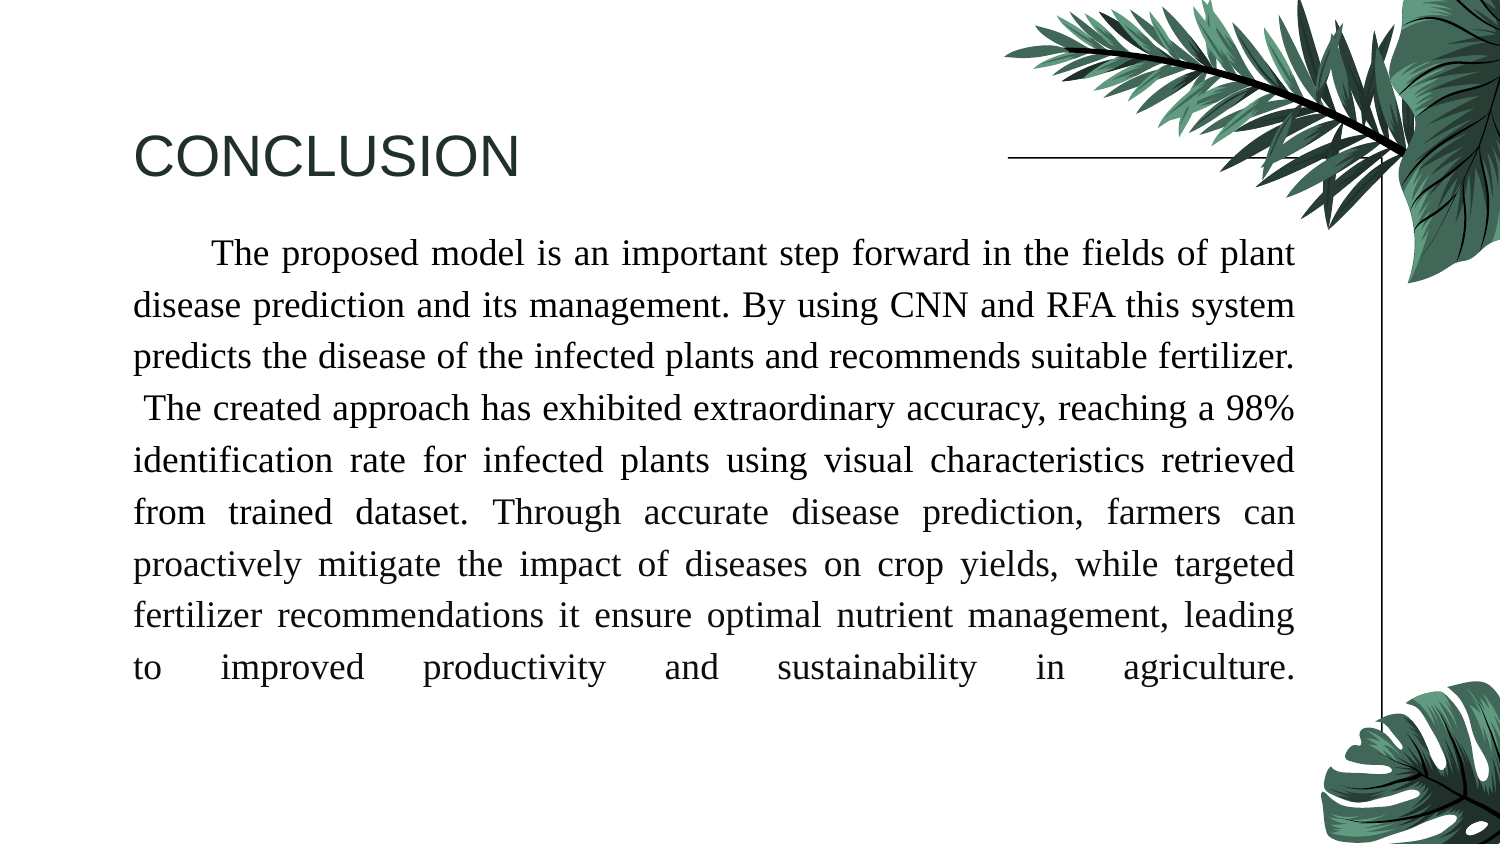

# CONCLUSION
The proposed model is an important step forward in the fields of plant disease prediction and its management. By using CNN and RFA this system predicts the disease of the infected plants and recommends suitable fertilizer.  The created approach has exhibited extraordinary accuracy, reaching a 98% identification rate for infected plants using visual characteristics retrieved from trained dataset. Through accurate disease prediction, farmers can proactively mitigate the impact of diseases on crop yields, while targeted fertilizer recommendations it ensure optimal nutrient management, leading to improved productivity and sustainability in agriculture.